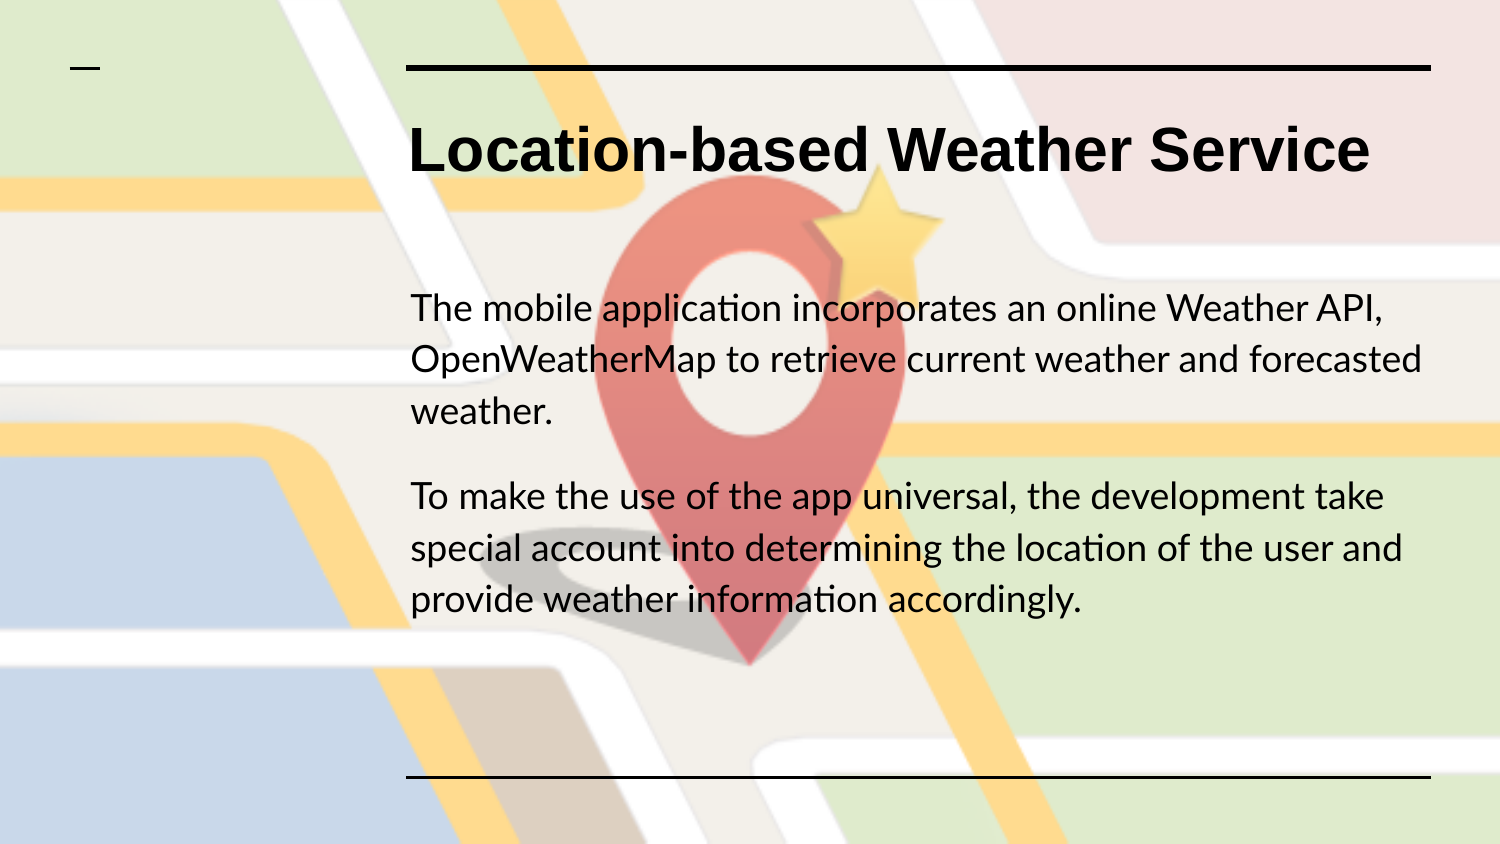

# Location-based Weather Service
The mobile application incorporates an online Weather API, OpenWeatherMap to retrieve current weather and forecasted weather.
To make the use of the app universal, the development take special account into determining the location of the user and provide weather information accordingly.